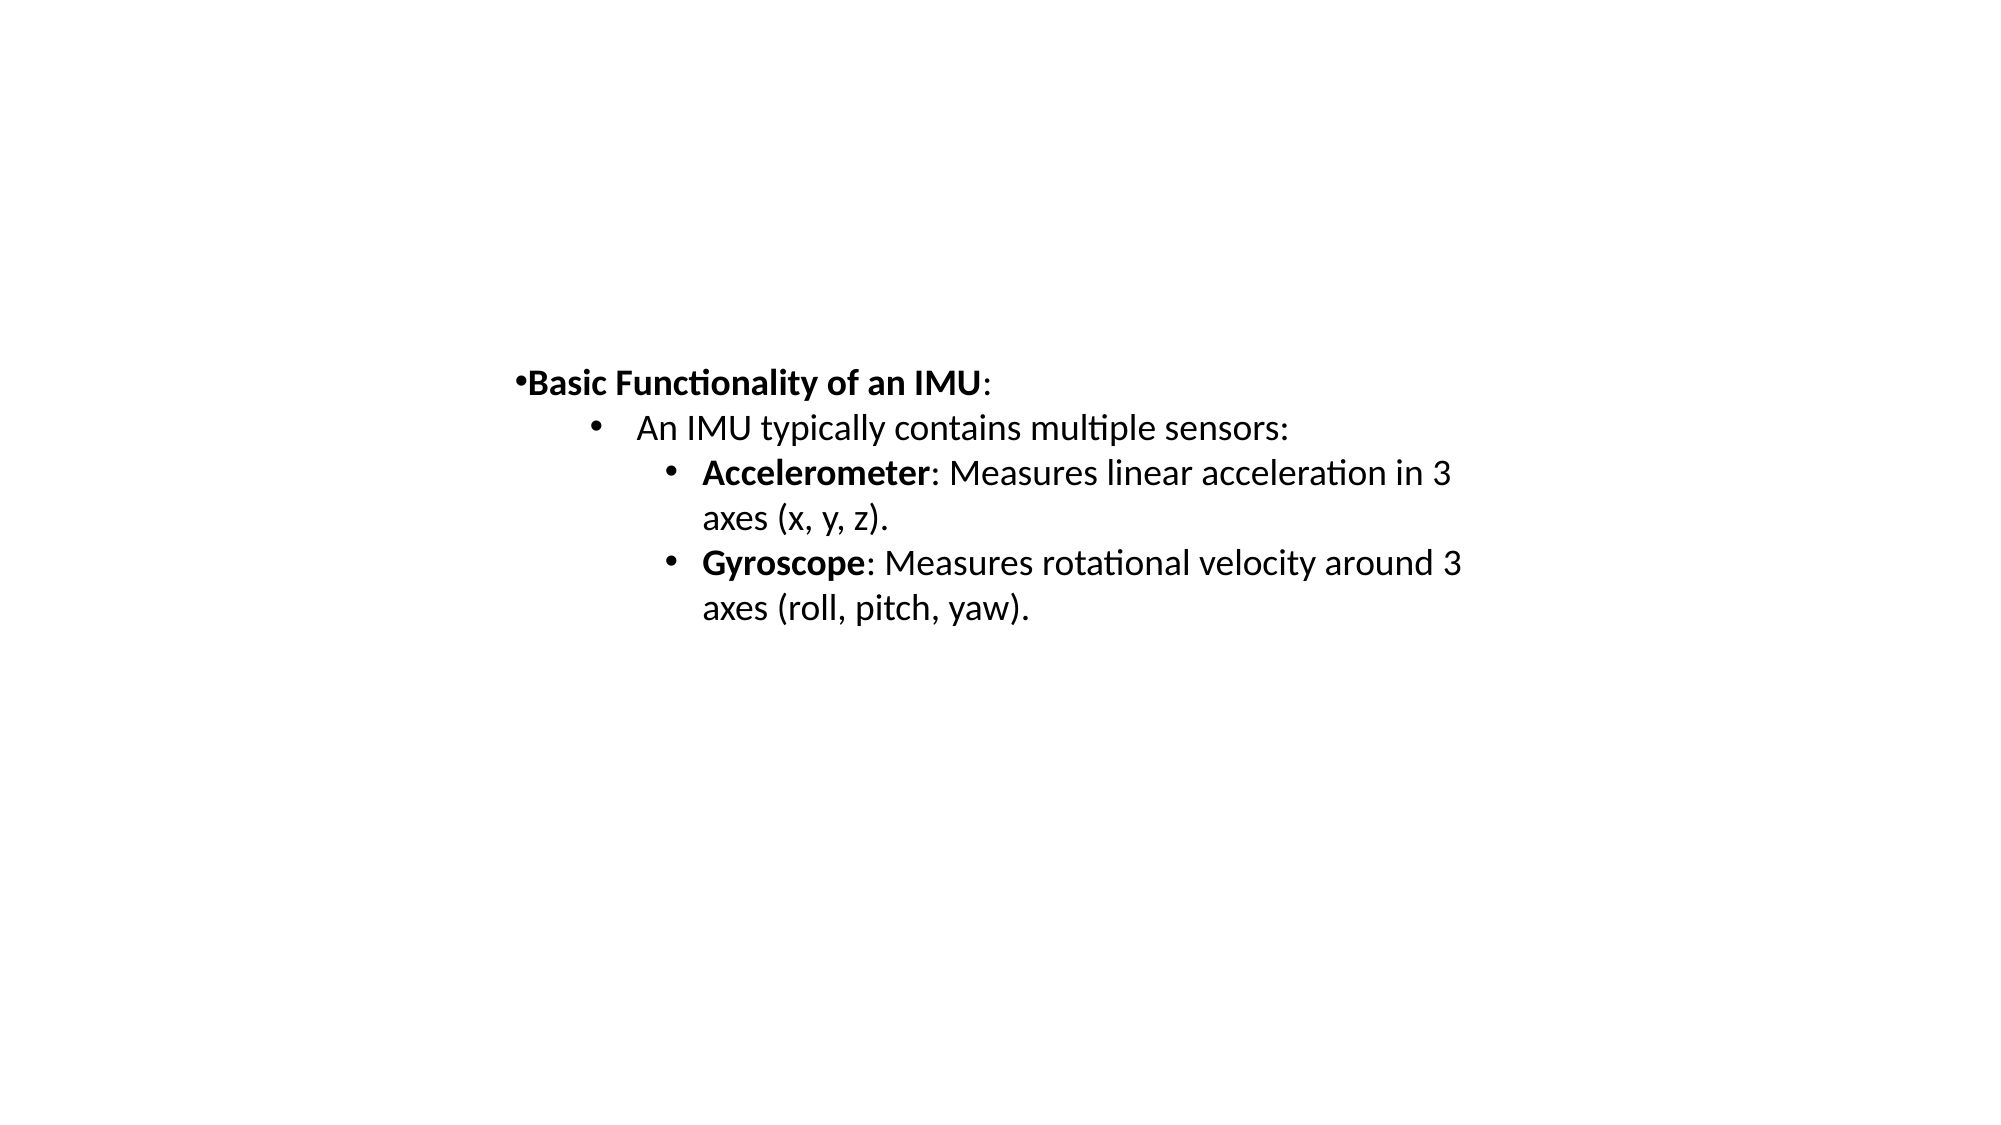

Basic Functionality of an IMU:
An IMU typically contains multiple sensors:
Accelerometer: Measures linear acceleration in 3 axes (x, y, z).
Gyroscope: Measures rotational velocity around 3 axes (roll, pitch, yaw).